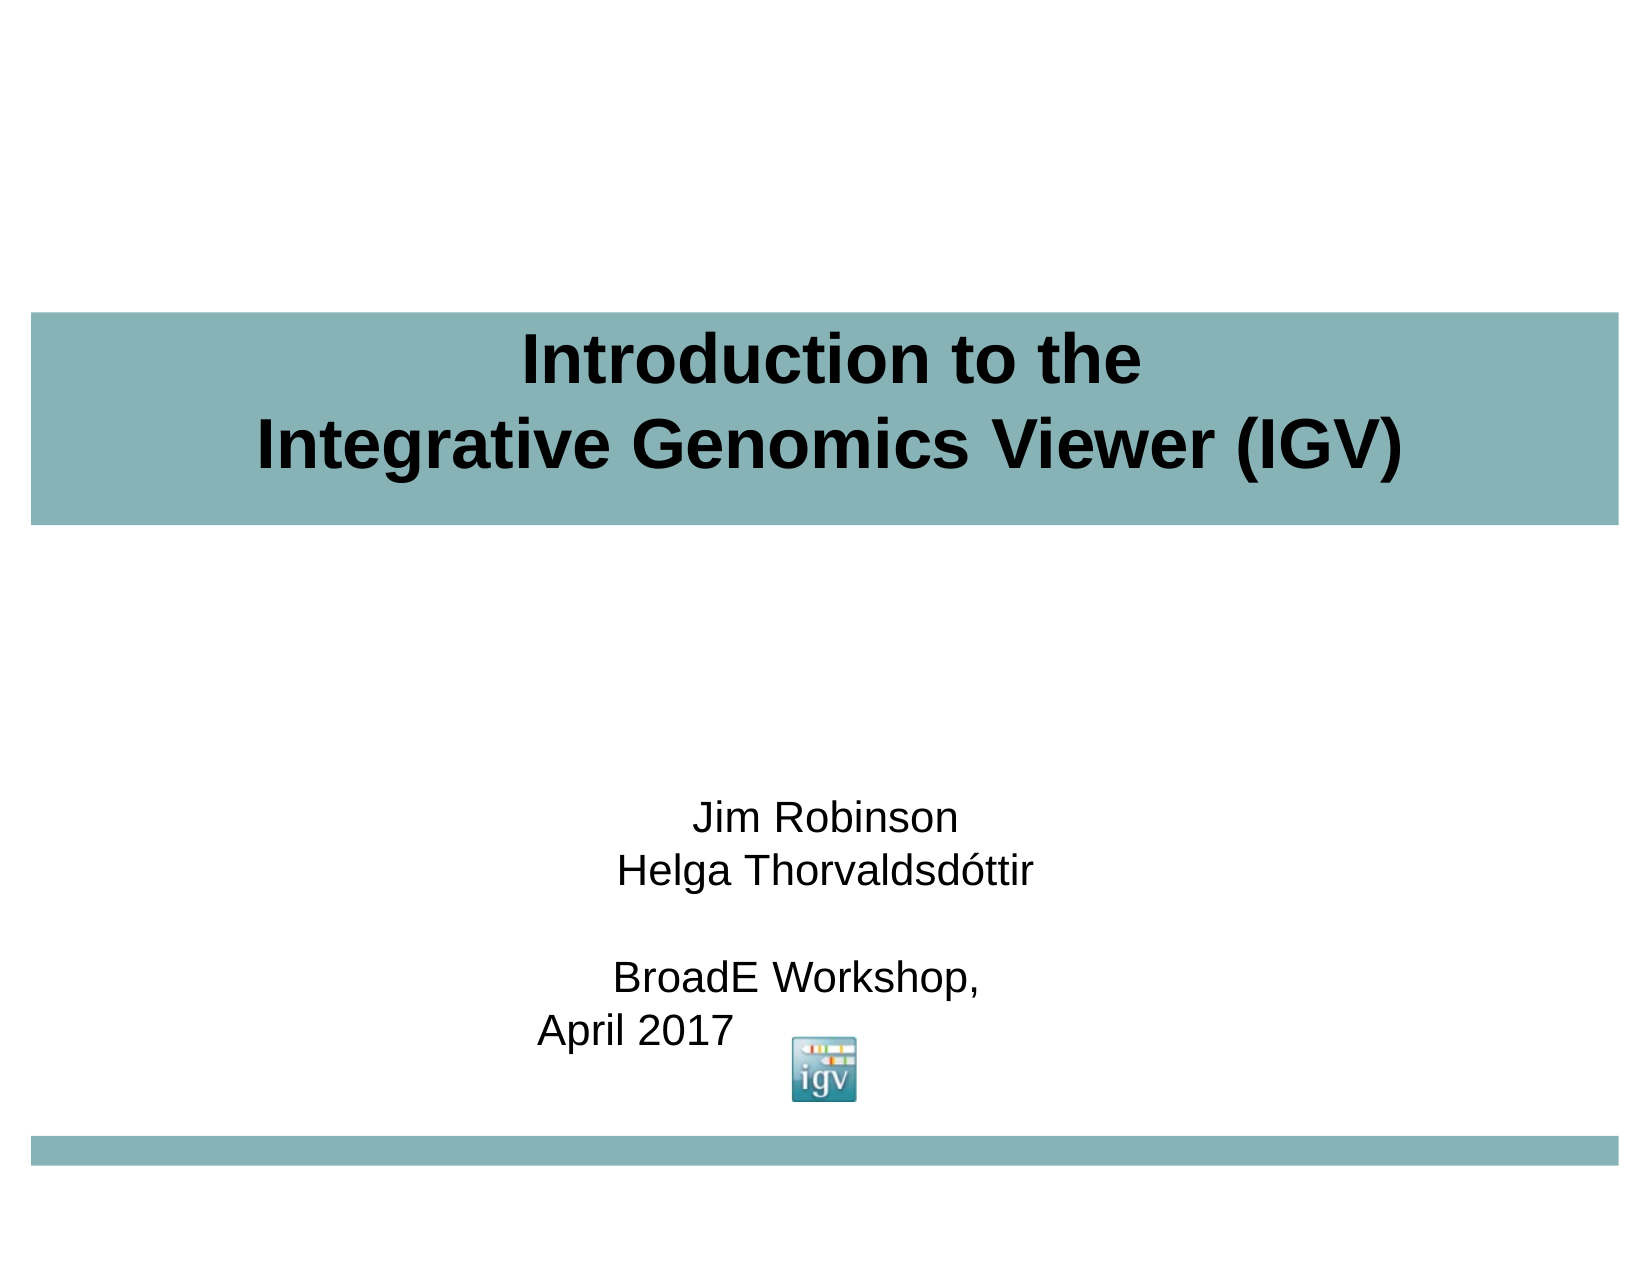

# Introduction to the  Integrative Genomics Viewer (IGV)
Jim Robinson  Helga Thorvaldsdóttir

BroadE Workshop, April 2017